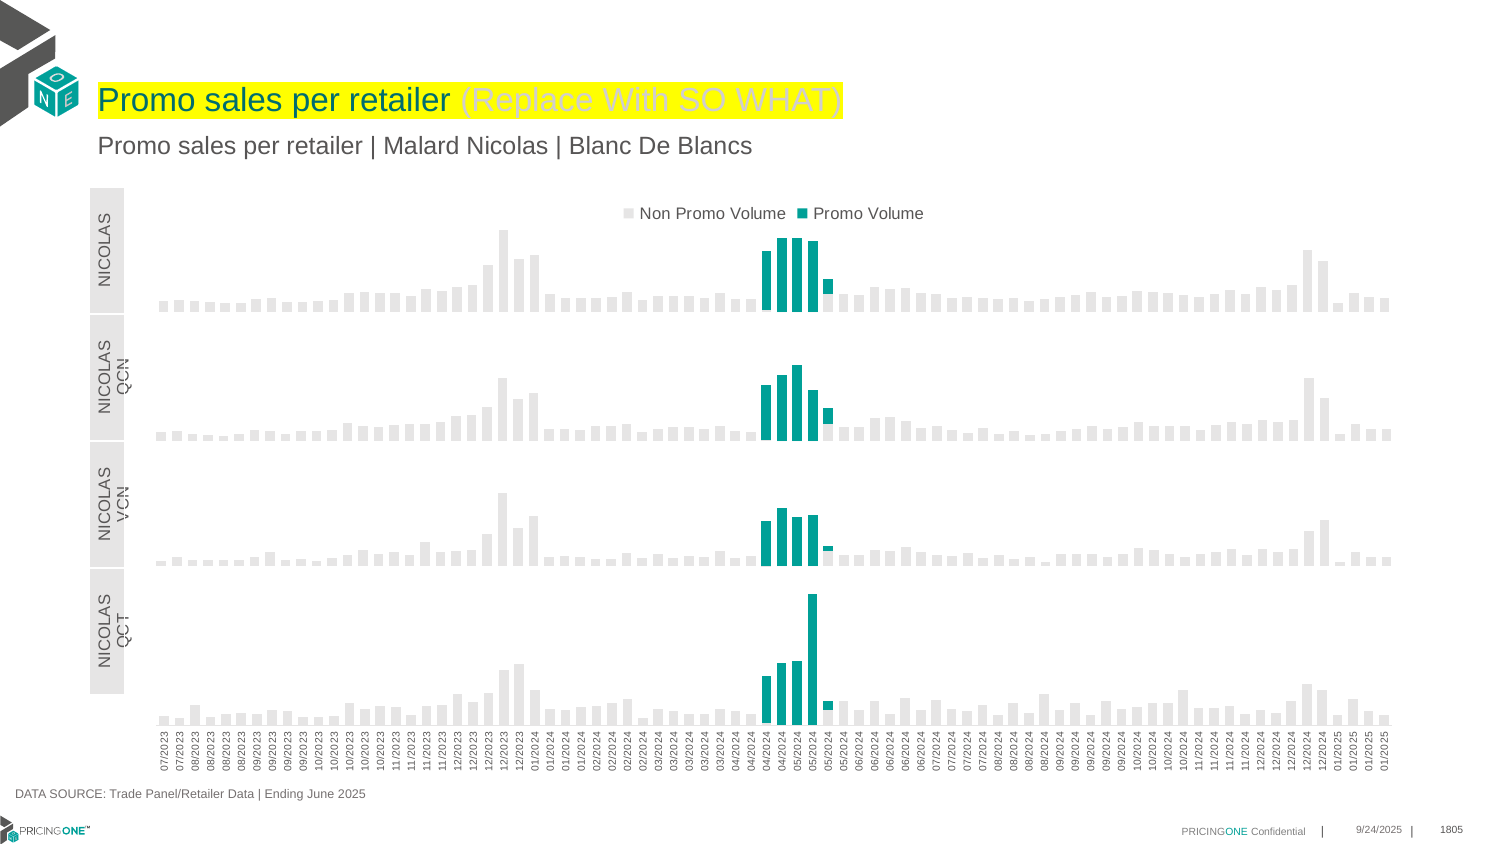

# Promo sales per retailer (Replace With SO WHAT)
Promo sales per retailer | Malard Nicolas | Blanc De Blancs
| NICOLAS |
| --- |
| NICOLAS QCN |
| NICOLAS VCN |
| NICOLAS QCT |

### Chart

| Category | Non Promo Volume | Promo Volume |
|---|---|---|
| 45130 | 112.0 | 0.0 |
| 45137 | 119.0 | 0.0 |
| 45144 | 108.0 | 0.0 |
| 45151 | 102.0 | 0.0 |
| 45158 | 89.0 | 0.0 |
| 45165 | 95.0 | 0.0 |
| 45172 | 132.0 | 0.0 |
| 45179 | 136.0 | 0.0 |
| 45186 | 104.0 | 0.0 |
| 45193 | 105.0 | 0.0 |
| 45200 | 108.0 | 0.0 |
| 45207 | 119.0 | 0.0 |
| 45214 | 190.0 | 0.0 |
| 45221 | 201.0 | 0.0 |
| 45228 | 195.0 | 0.0 |
| 45235 | 191.0 | 0.0 |
| 45242 | 160.0 | 0.0 |
| 45249 | 234.0 | 0.0 |
| 45256 | 208.0 | 0.0 |
| 45263 | 249.0 | 0.0 |
| 45270 | 273.0 | 0.0 |
| 45277 | 474.0 | 0.0 |
| 45284 | 822.0 | 0.0 |
| 45291 | 528.0 | 0.0 |
| 45298 | 568.0 | 0.0 |
| 45305 | 182.0 | 0.0 |
| 45312 | 140.0 | 0.0 |
| 45319 | 144.0 | 0.0 |
| 45326 | 143.0 | 0.0 |
| 45333 | 150.0 | 0.0 |
| 45340 | 202.0 | 0.0 |
| 45347 | 122.0 | 0.0 |
| 45354 | 162.0 | 0.0 |
| 45361 | 162.0 | 0.0 |
| 45368 | 164.0 | 0.0 |
| 45375 | 138.0 | 0.0 |
| 45382 | 194.0 | 0.0 |
| 45389 | 135.0 | 0.0 |
| 45396 | 128.0 | 0.0 |
| 45403 | 21.0 | 590.0 |
| 45410 | 0.0 | 740.0 |
| 45417 | 0.0 | 747.0 |
| 45424 | 0.0 | 711.0 |
| 45431 | 176.0 | 152.0 |
| 45438 | 180.0 | 0.0 |
| 45445 | 167.0 | 0.0 |
| 45452 | 254.0 | 0.0 |
| 45459 | 234.0 | 0.0 |
| 45466 | 240.0 | 0.0 |
| 45473 | 190.0 | 0.0 |
| 45480 | 178.0 | 0.0 |
| 45487 | 141.0 | 0.0 |
| 45494 | 155.0 | 0.0 |
| 45501 | 141.0 | 0.0 |
| 45508 | 129.0 | 0.0 |
| 45515 | 136.0 | 0.0 |
| 45522 | 108.0 | 0.0 |
| 45529 | 130.0 | 0.0 |
| 45536 | 147.0 | 0.0 |
| 45543 | 167.0 | 0.0 |
| 45550 | 205.0 | 0.0 |
| 45557 | 151.0 | 0.0 |
| 45564 | 164.0 | 0.0 |
| 45571 | 206.0 | 0.0 |
| 45578 | 198.0 | 0.0 |
| 45585 | 187.0 | 0.0 |
| 45592 | 166.0 | 0.0 |
| 45599 | 151.0 | 0.0 |
| 45606 | 182.0 | 0.0 |
| 45613 | 222.0 | 0.0 |
| 45620 | 176.0 | 0.0 |
| 45627 | 253.0 | 0.0 |
| 45634 | 224.0 | 0.0 |
| 45641 | 267.0 | 0.0 |
| 45648 | 618.0 | 0.0 |
| 45655 | 510.0 | 0.0 |
| 45662 | 88.0 | 0.0 |
| 45669 | 190.0 | 0.0 |
| 45676 | 147.0 | 0.0 |
| 45683 | 145.0 | 0.0 |

### Chart

| Category | Non Promo Volume | Promo Volume |
|---|---|---|
| 45130 | 46.0 | 0.0 |
| 45137 | 50.0 | 0.0 |
| 45144 | 37.0 | 0.0 |
| 45151 | 32.0 | 0.0 |
| 45158 | 25.0 | 0.0 |
| 45165 | 38.0 | 0.0 |
| 45172 | 59.0 | 0.0 |
| 45179 | 53.0 | 0.0 |
| 45186 | 36.0 | 0.0 |
| 45193 | 52.0 | 0.0 |
| 45200 | 54.0 | 0.0 |
| 45207 | 56.0 | 0.0 |
| 45214 | 93.0 | 0.0 |
| 45221 | 80.0 | 0.0 |
| 45228 | 75.0 | 0.0 |
| 45235 | 85.0 | 0.0 |
| 45242 | 87.0 | 0.0 |
| 45249 | 87.0 | 0.0 |
| 45256 | 99.0 | 0.0 |
| 45263 | 127.0 | 0.0 |
| 45270 | 134.0 | 0.0 |
| 45277 | 176.0 | 0.0 |
| 45284 | 322.0 | 0.0 |
| 45291 | 217.0 | 0.0 |
| 45298 | 247.0 | 0.0 |
| 45305 | 65.0 | 0.0 |
| 45312 | 65.0 | 0.0 |
| 45319 | 57.0 | 0.0 |
| 45326 | 76.0 | 0.0 |
| 45333 | 78.0 | 0.0 |
| 45340 | 89.0 | 0.0 |
| 45347 | 49.0 | 0.0 |
| 45354 | 63.0 | 0.0 |
| 45361 | 73.0 | 0.0 |
| 45368 | 74.0 | 0.0 |
| 45375 | 62.0 | 0.0 |
| 45382 | 77.0 | 0.0 |
| 45389 | 54.0 | 0.0 |
| 45396 | 47.0 | 0.0 |
| 45403 | 8.0 | 283.0 |
| 45410 | 0.0 | 340.0 |
| 45417 | 0.0 | 392.0 |
| 45424 | 0.0 | 262.0 |
| 45431 | 86.0 | 84.0 |
| 45438 | 74.0 | 0.0 |
| 45445 | 73.0 | 0.0 |
| 45452 | 118.0 | 0.0 |
| 45459 | 126.0 | 0.0 |
| 45466 | 104.0 | 0.0 |
| 45473 | 69.0 | 0.0 |
| 45480 | 77.0 | 0.0 |
| 45487 | 57.0 | 0.0 |
| 45494 | 41.0 | 0.0 |
| 45501 | 67.0 | 0.0 |
| 45508 | 38.0 | 0.0 |
| 45515 | 55.0 | 0.0 |
| 45522 | 34.0 | 0.0 |
| 45529 | 39.0 | 0.0 |
| 45536 | 55.0 | 0.0 |
| 45543 | 62.0 | 0.0 |
| 45550 | 79.0 | 0.0 |
| 45557 | 62.0 | 0.0 |
| 45564 | 72.0 | 0.0 |
| 45571 | 100.0 | 0.0 |
| 45578 | 79.0 | 0.0 |
| 45585 | 80.0 | 0.0 |
| 45592 | 76.0 | 0.0 |
| 45599 | 60.0 | 0.0 |
| 45606 | 82.0 | 0.0 |
| 45613 | 97.0 | 0.0 |
| 45620 | 88.0 | 0.0 |
| 45627 | 108.0 | 0.0 |
| 45634 | 97.0 | 0.0 |
| 45641 | 110.0 | 0.0 |
| 45648 | 326.0 | 0.0 |
| 45655 | 224.0 | 0.0 |
| 45662 | 36.0 | 0.0 |
| 45669 | 88.0 | 0.0 |
| 45676 | 62.0 | 0.0 |
| 45683 | 63.0 | 0.0 |

### Chart

| Category | Non Promo Volume | Promo Volume |
|---|---|---|
| 45130 | 19.0 | 0.0 |
| 45137 | 32.0 | 0.0 |
| 45144 | 20.0 | 0.0 |
| 45151 | 21.0 | 0.0 |
| 45158 | 20.0 | 0.0 |
| 45165 | 20.0 | 0.0 |
| 45172 | 31.0 | 0.0 |
| 45179 | 48.0 | 0.0 |
| 45186 | 20.0 | 0.0 |
| 45193 | 24.0 | 0.0 |
| 45200 | 18.0 | 0.0 |
| 45207 | 28.0 | 0.0 |
| 45214 | 40.0 | 0.0 |
| 45221 | 55.0 | 0.0 |
| 45228 | 41.0 | 0.0 |
| 45235 | 50.0 | 0.0 |
| 45242 | 37.0 | 0.0 |
| 45249 | 84.0 | 0.0 |
| 45256 | 49.0 | 0.0 |
| 45263 | 52.0 | 0.0 |
| 45270 | 55.0 | 0.0 |
| 45277 | 109.0 | 0.0 |
| 45284 | 249.0 | 0.0 |
| 45291 | 132.0 | 0.0 |
| 45298 | 173.0 | 0.0 |
| 45305 | 31.0 | 0.0 |
| 45312 | 35.0 | 0.0 |
| 45319 | 32.0 | 0.0 |
| 45326 | 25.0 | 0.0 |
| 45333 | 24.0 | 0.0 |
| 45340 | 44.0 | 0.0 |
| 45347 | 27.0 | 0.0 |
| 45354 | 42.0 | 0.0 |
| 45361 | 27.0 | 0.0 |
| 45368 | 34.0 | 0.0 |
| 45375 | 31.0 | 0.0 |
| 45382 | 52.0 | 0.0 |
| 45389 | 28.0 | 0.0 |
| 45396 | 36.0 | 0.0 |
| 45403 | 2.0 | 153.0 |
| 45410 | 0.0 | 198.0 |
| 45417 | 0.0 | 167.0 |
| 45424 | 0.0 | 177.0 |
| 45431 | 51.0 | 19.0 |
| 45438 | 40.0 | 0.0 |
| 45445 | 38.0 | 0.0 |
| 45452 | 54.0 | 0.0 |
| 45459 | 52.0 | 0.0 |
| 45466 | 67.0 | 0.0 |
| 45473 | 48.0 | 0.0 |
| 45480 | 37.0 | 0.0 |
| 45487 | 36.0 | 0.0 |
| 45494 | 45.0 | 0.0 |
| 45501 | 28.0 | 0.0 |
| 45508 | 39.0 | 0.0 |
| 45515 | 25.0 | 0.0 |
| 45522 | 31.0 | 0.0 |
| 45529 | 16.0 | 0.0 |
| 45536 | 42.0 | 0.0 |
| 45543 | 42.0 | 0.0 |
| 45550 | 41.0 | 0.0 |
| 45557 | 30.0 | 0.0 |
| 45564 | 43.0 | 0.0 |
| 45571 | 61.0 | 0.0 |
| 45578 | 55.0 | 0.0 |
| 45585 | 42.0 | 0.0 |
| 45592 | 33.0 | 0.0 |
| 45599 | 41.0 | 0.0 |
| 45606 | 49.0 | 0.0 |
| 45613 | 58.0 | 0.0 |
| 45620 | 40.0 | 0.0 |
| 45627 | 60.0 | 0.0 |
| 45634 | 49.0 | 0.0 |
| 45641 | 60.0 | 0.0 |
| 45648 | 119.0 | 0.0 |
| 45655 | 159.0 | 0.0 |
| 45662 | 16.0 | 0.0 |
| 45669 | 49.0 | 0.0 |
| 45676 | 33.0 | 0.0 |
| 45683 | 31.0 | 0.0 |

### Chart

| Category | Non Promo Volume | Promo Volume |
|---|---|---|
| 45130 | 8.0 | 0.0 |
| 45137 | 6.0 | 0.0 |
| 45144 | 18.0 | 0.0 |
| 45151 | 7.0 | 0.0 |
| 45158 | 10.0 | 0.0 |
| 45165 | 11.0 | 0.0 |
| 45172 | 10.0 | 0.0 |
| 45179 | 13.0 | 0.0 |
| 45186 | 12.0 | 0.0 |
| 45193 | 7.0 | 0.0 |
| 45200 | 7.0 | 0.0 |
| 45207 | 8.0 | 0.0 |
| 45214 | 19.0 | 0.0 |
| 45221 | 14.0 | 0.0 |
| 45228 | 17.0 | 0.0 |
| 45235 | 16.0 | 0.0 |
| 45242 | 9.0 | 0.0 |
| 45249 | 17.0 | 0.0 |
| 45256 | 18.0 | 0.0 |
| 45263 | 27.0 | 0.0 |
| 45270 | 20.0 | 0.0 |
| 45277 | 28.0 | 0.0 |
| 45284 | 48.0 | 0.0 |
| 45291 | 53.0 | 0.0 |
| 45298 | 31.0 | 0.0 |
| 45305 | 14.0 | 0.0 |
| 45312 | 13.0 | 0.0 |
| 45319 | 16.0 | 0.0 |
| 45326 | 17.0 | 0.0 |
| 45333 | 19.0 | 0.0 |
| 45340 | 23.0 | 0.0 |
| 45347 | 6.0 | 0.0 |
| 45354 | 14.0 | 0.0 |
| 45361 | 12.0 | 0.0 |
| 45368 | 10.0 | 0.0 |
| 45375 | 10.0 | 0.0 |
| 45382 | 14.0 | 0.0 |
| 45389 | 12.0 | 0.0 |
| 45396 | 10.0 | 0.0 |
| 45403 | 2.0 | 41.0 |
| 45410 | 0.0 | 54.0 |
| 45417 | 0.0 | 56.0 |
| 45424 | 0.0 | 114.0 |
| 45431 | 13.0 | 8.0 |
| 45438 | 21.0 | 0.0 |
| 45445 | 13.0 | 0.0 |
| 45452 | 21.0 | 0.0 |
| 45459 | 10.0 | 0.0 |
| 45466 | 24.0 | 0.0 |
| 45473 | 13.0 | 0.0 |
| 45480 | 22.0 | 0.0 |
| 45487 | 14.0 | 0.0 |
| 45494 | 12.0 | 0.0 |
| 45501 | 18.0 | 0.0 |
| 45508 | 9.0 | 0.0 |
| 45515 | 19.0 | 0.0 |
| 45522 | 11.0 | 0.0 |
| 45529 | 27.0 | 0.0 |
| 45536 | 13.0 | 0.0 |
| 45543 | 19.0 | 0.0 |
| 45550 | 9.0 | 0.0 |
| 45557 | 21.0 | 0.0 |
| 45564 | 14.0 | 0.0 |
| 45571 | 16.0 | 0.0 |
| 45578 | 19.0 | 0.0 |
| 45585 | 19.0 | 0.0 |
| 45592 | 31.0 | 0.0 |
| 45599 | 15.0 | 0.0 |
| 45606 | 15.0 | 0.0 |
| 45613 | 17.0 | 0.0 |
| 45620 | 10.0 | 0.0 |
| 45627 | 13.0 | 0.0 |
| 45634 | 11.0 | 0.0 |
| 45641 | 21.0 | 0.0 |
| 45648 | 36.0 | 0.0 |
| 45655 | 31.0 | 0.0 |
| 45662 | 9.0 | 0.0 |
| 45669 | 23.0 | 0.0 |
| 45676 | 12.0 | 0.0 |
| 45683 | 9.0 | 0.0 |
DATA SOURCE: Trade Panel/Retailer Data | Ending June 2025

9/24/2025
1805